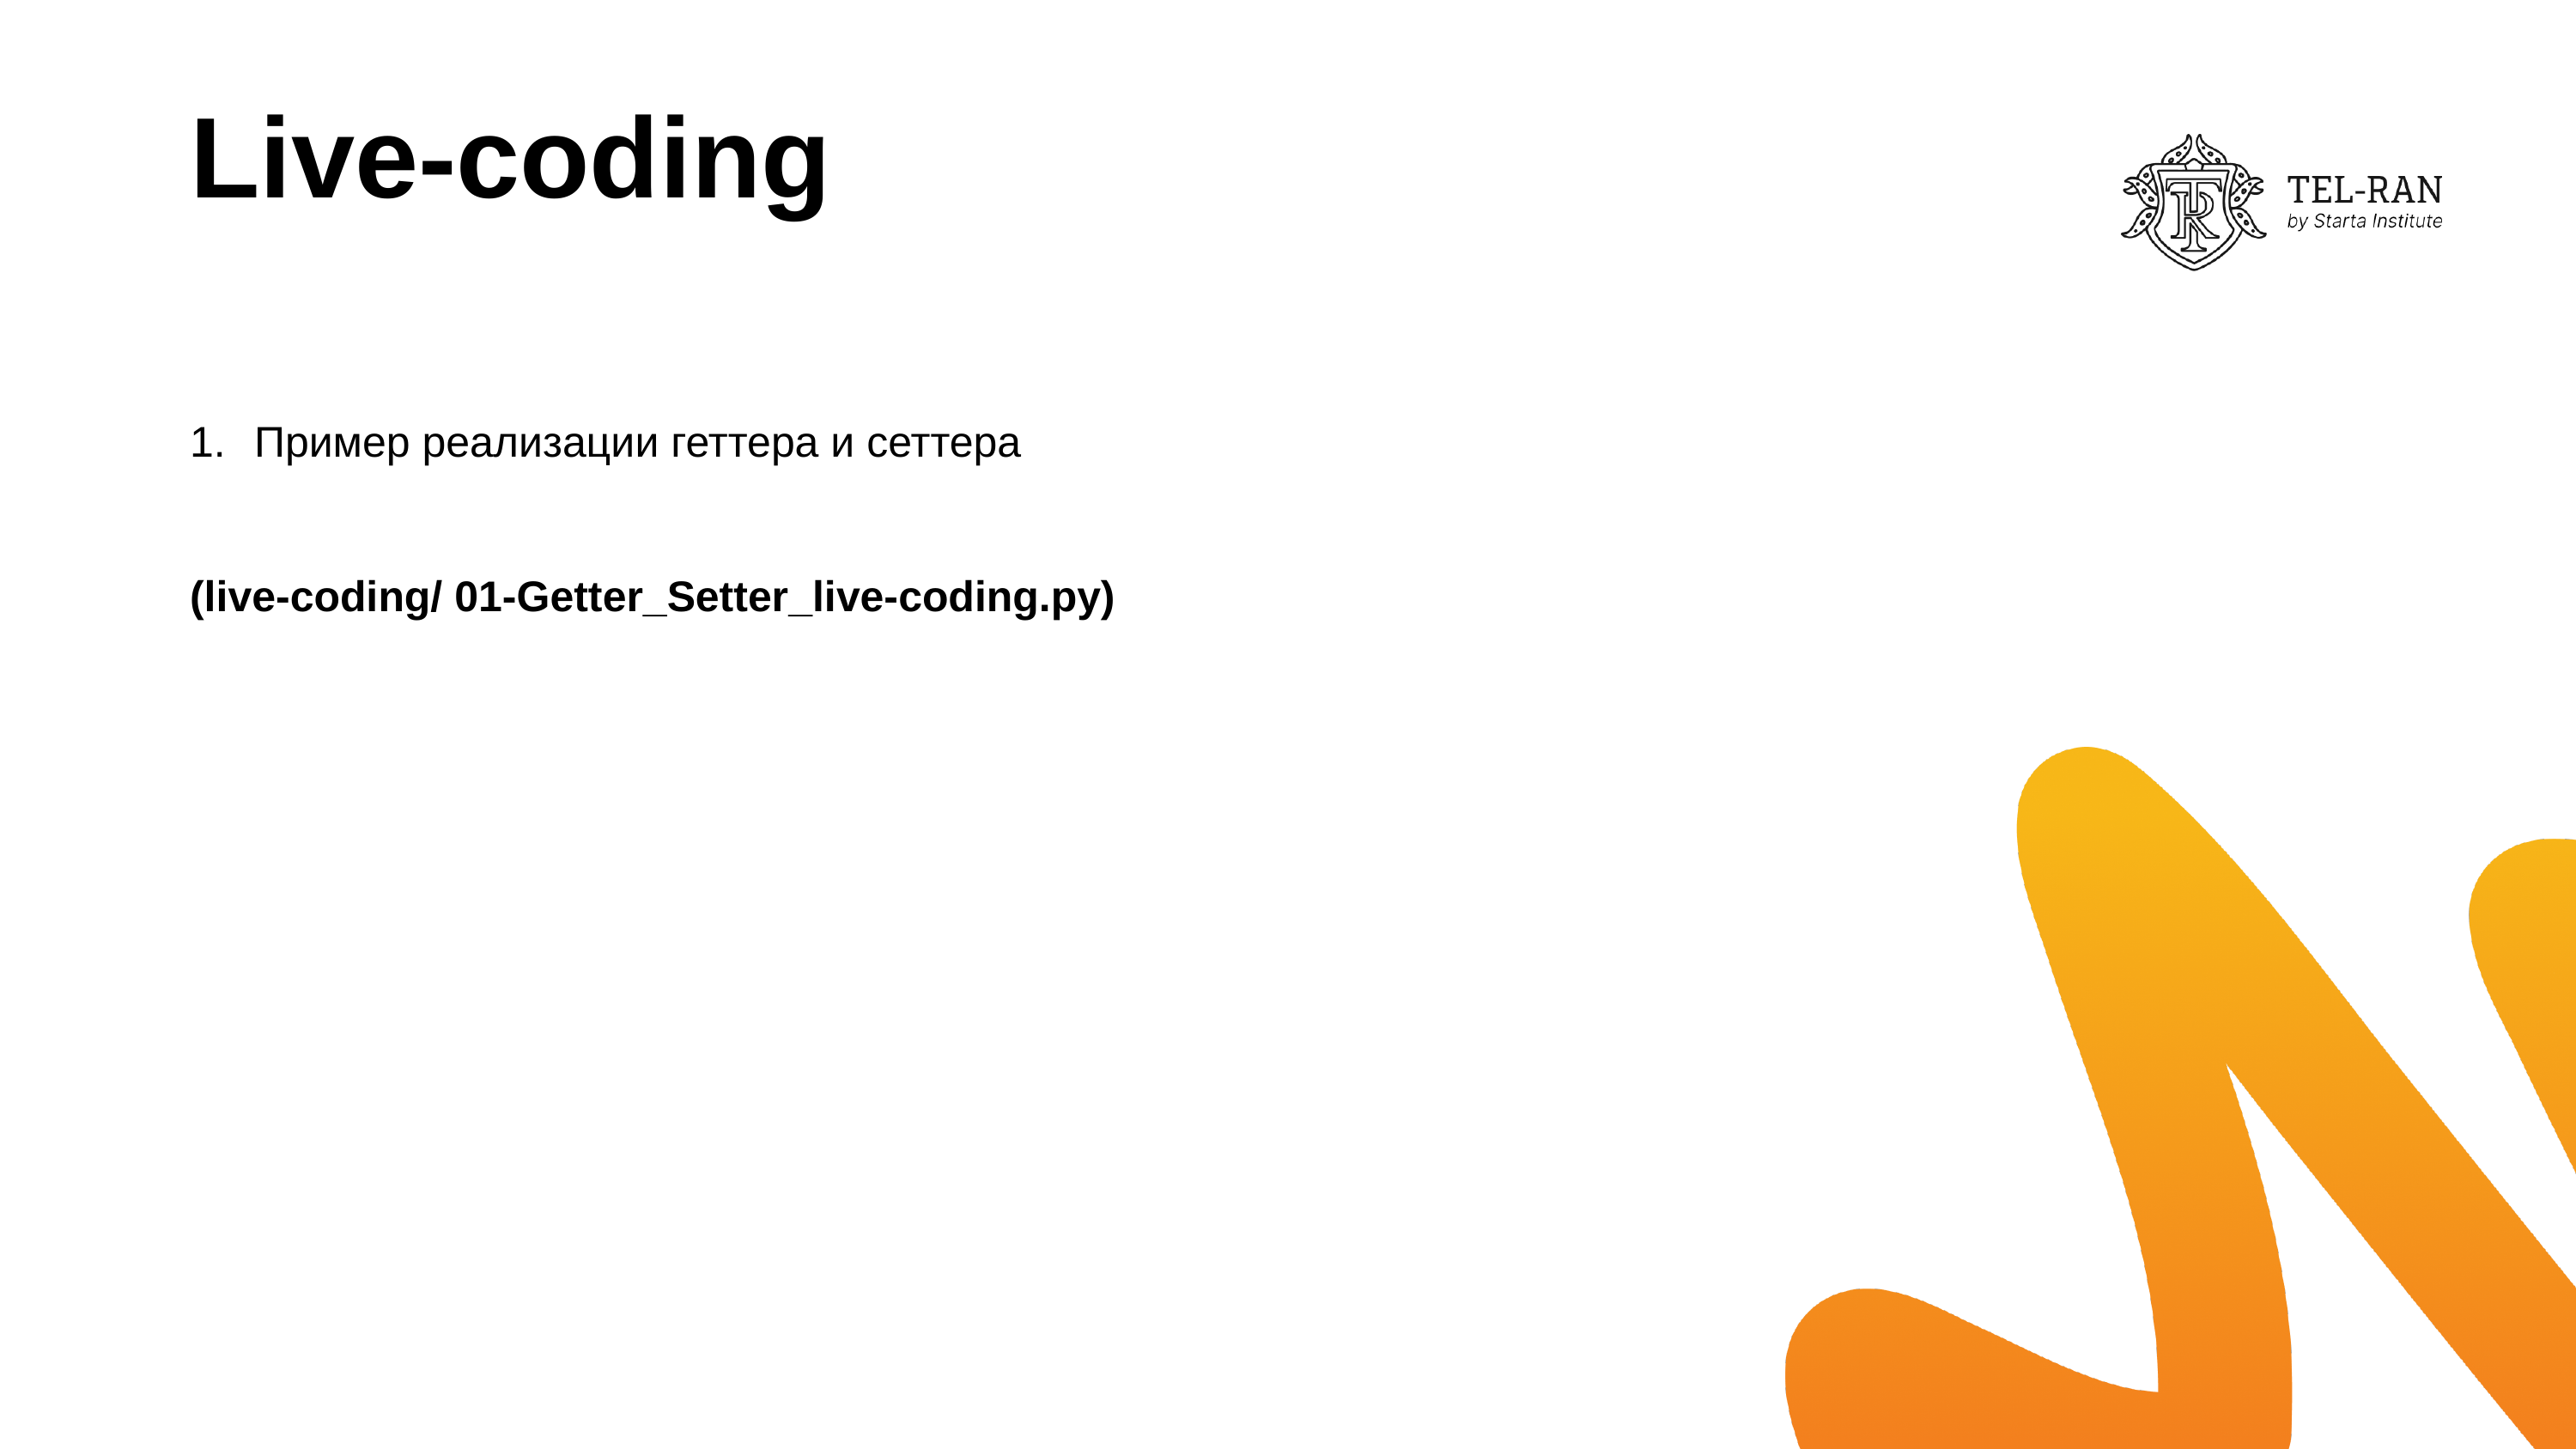

# Live-coding
Пример реализации геттера и сеттера

(live-coding/ 01-Getter_Setter_live-coding.py)